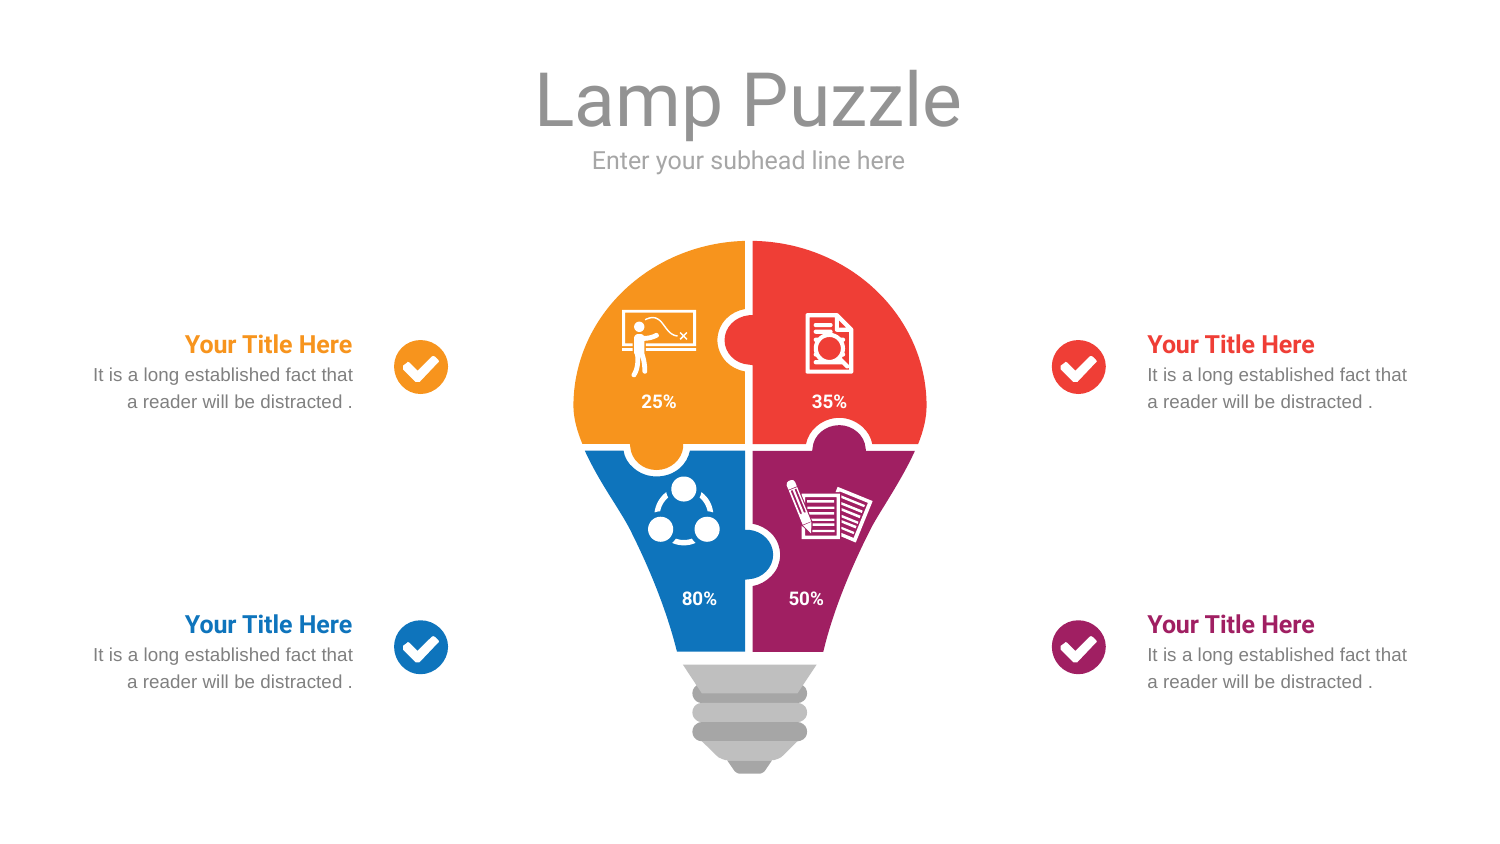

# Lamp Puzzle
Enter your subhead line here

Your Title Here
It is a long established fact that a reader will be distracted .
Your Title Here
It is a long established fact that a reader will be distracted .

25%
35%

80%
50%
Your Title Here
It is a long established fact that a reader will be distracted .
Your Title Here
It is a long established fact that a reader will be distracted .